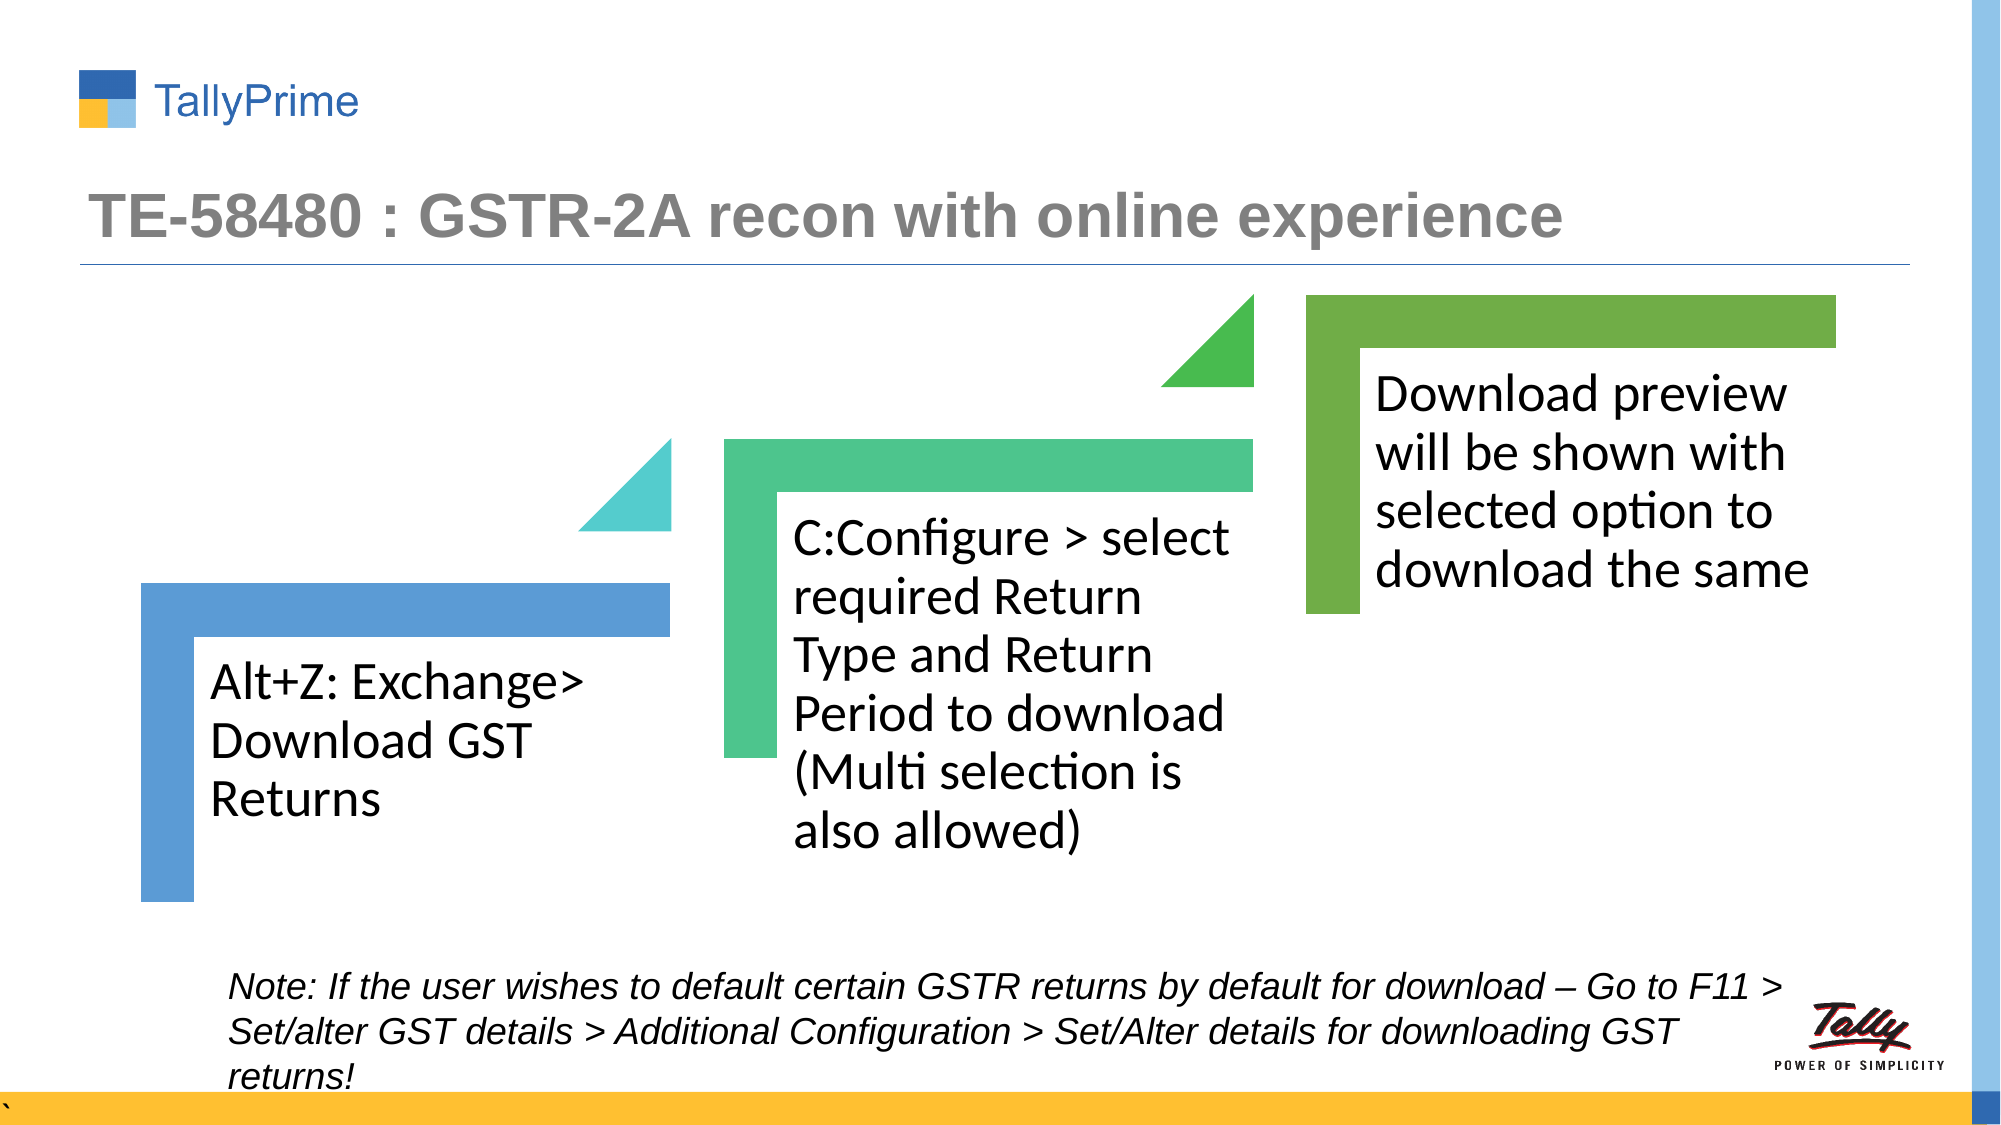

# TE-58480 : GSTR-2A recon with online experience
Alt+Z: Exchange> Download GST Returns
C:Configure > select required Return Type and Return Period to download (Multi selection is also allowed)
Download preview will be shown with selected option to download the same
Note: If the user wishes to default certain GSTR returns by default for download – Go to F11 > Set/alter GST details > Additional Configuration > Set/Alter details for downloading GST returns!